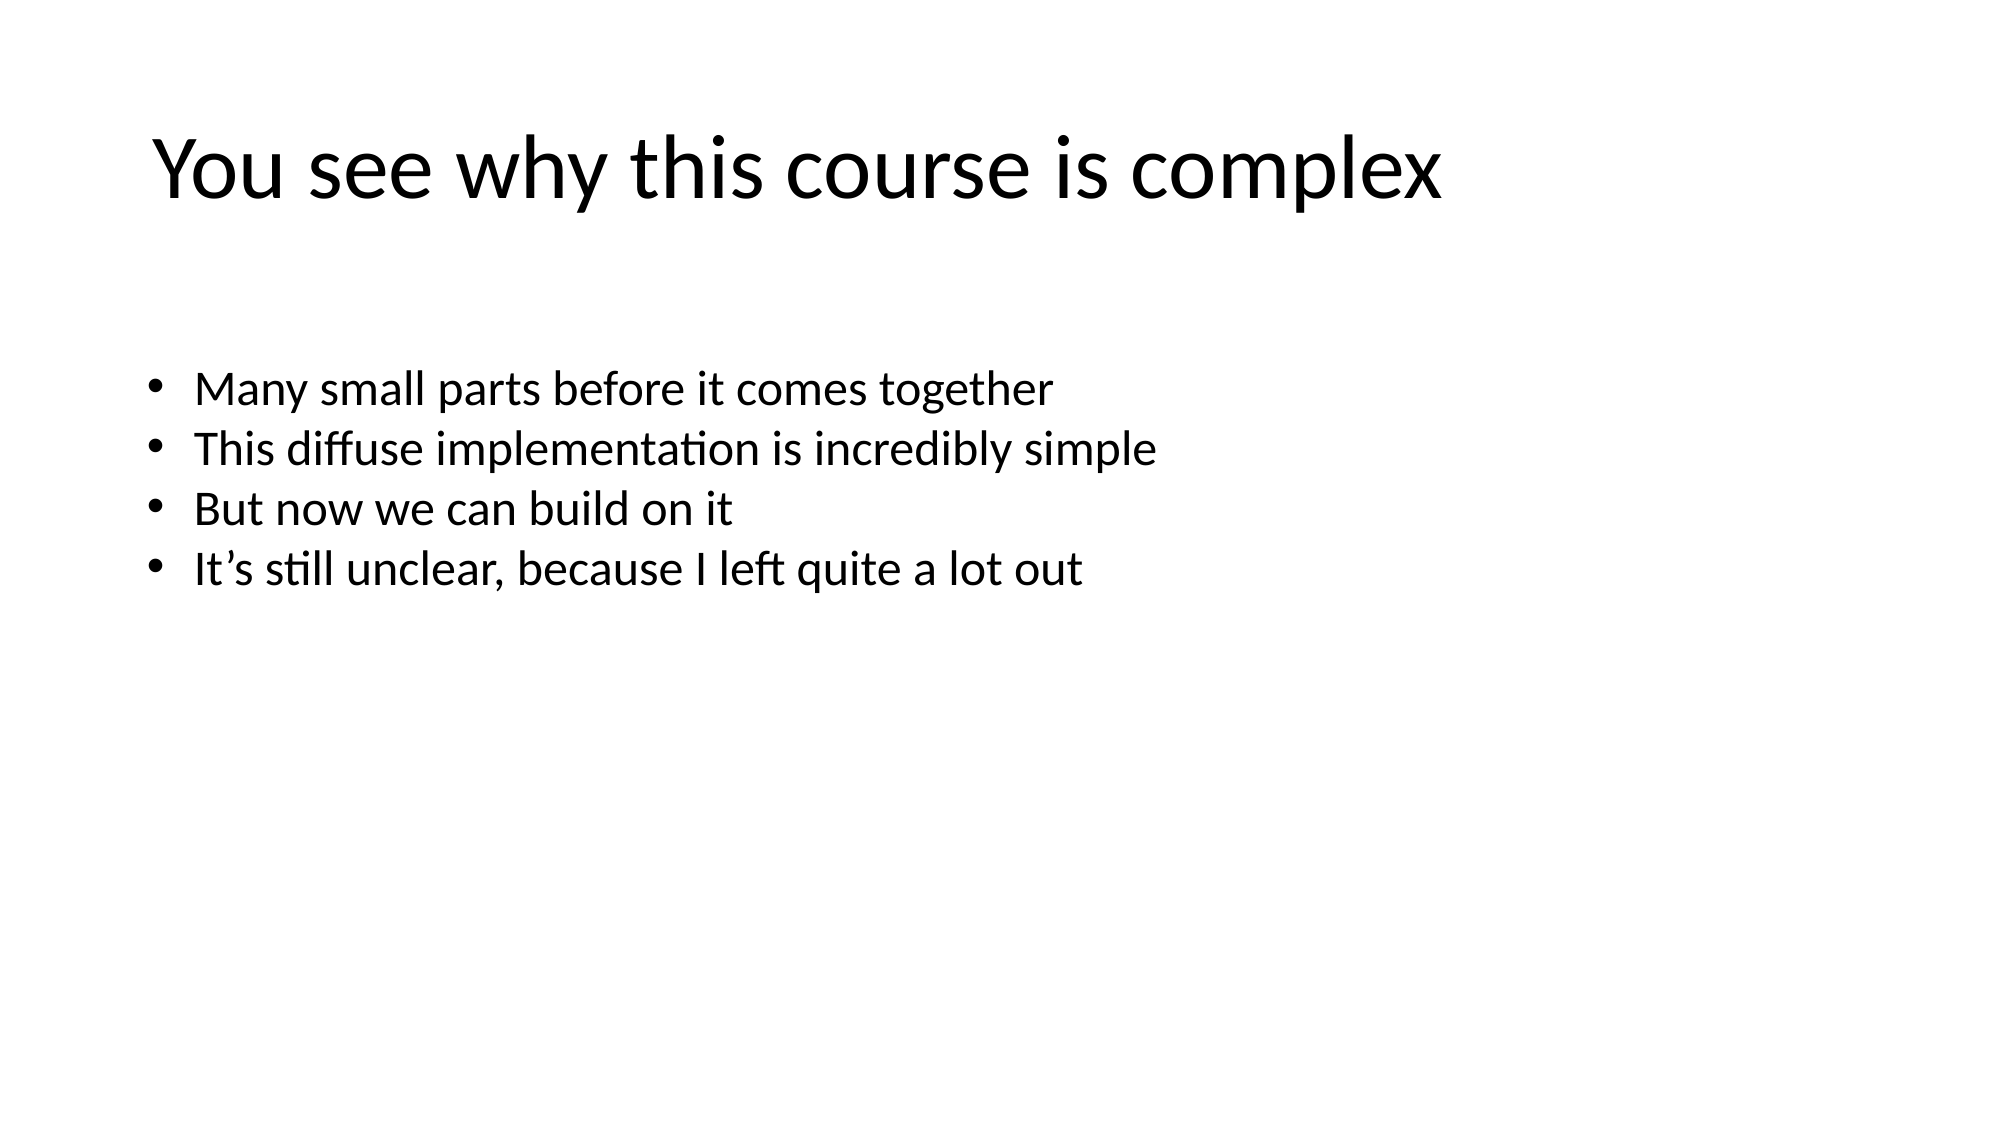

# You see why this course is complex
Many small parts before it comes together
This diffuse implementation is incredibly simple
But now we can build on it
It’s still unclear, because I left quite a lot out